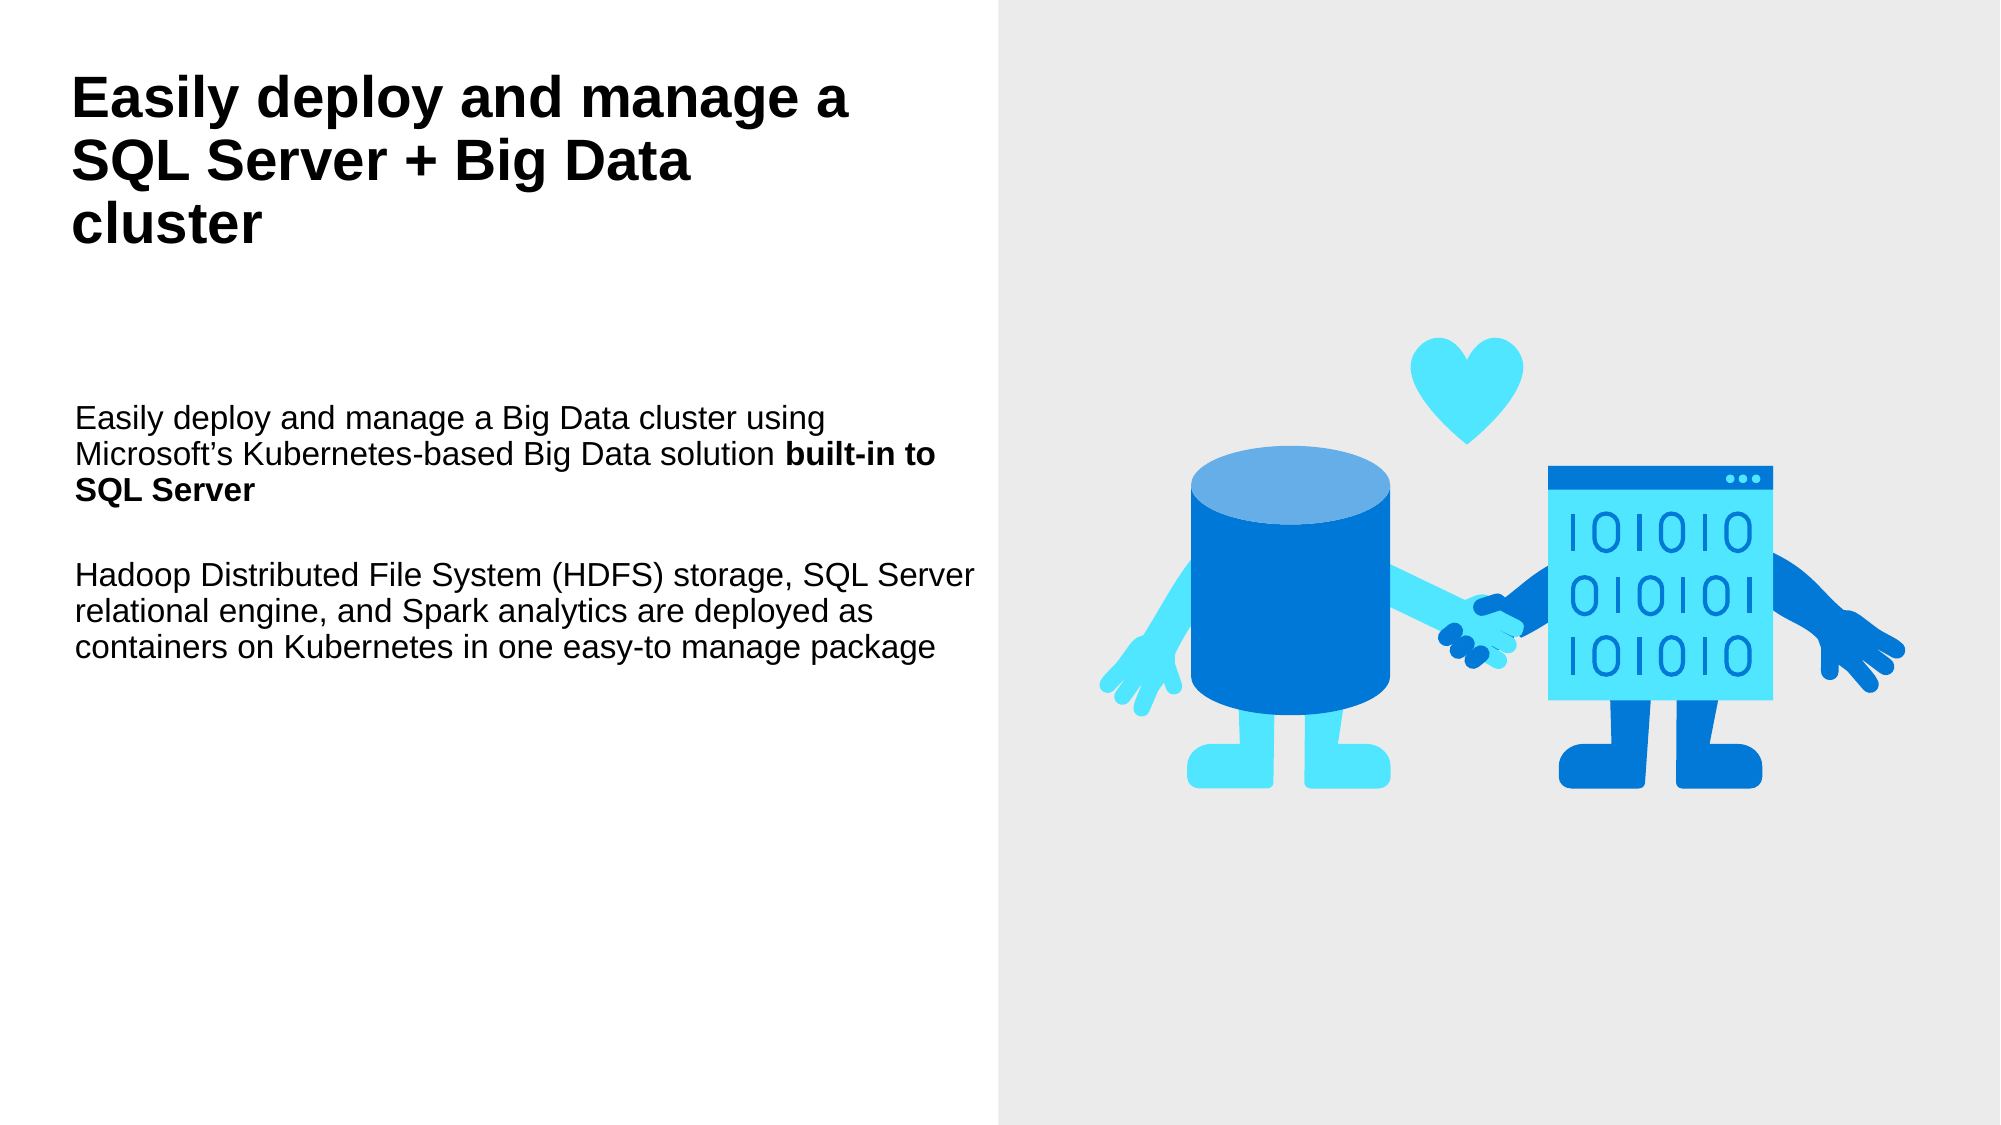

# Easily deploy and manage a SQL Server + Big Data cluster

Easily deploy and manage a Big Data cluster using Microsoft’s Kubernetes-based Big Data solution built-in to SQL Server

Hadoop Distributed File System (HDFS) storage, SQL Server relational engine, and Spark analytics are deployed as containers on Kubernetes in one easy-to manage package